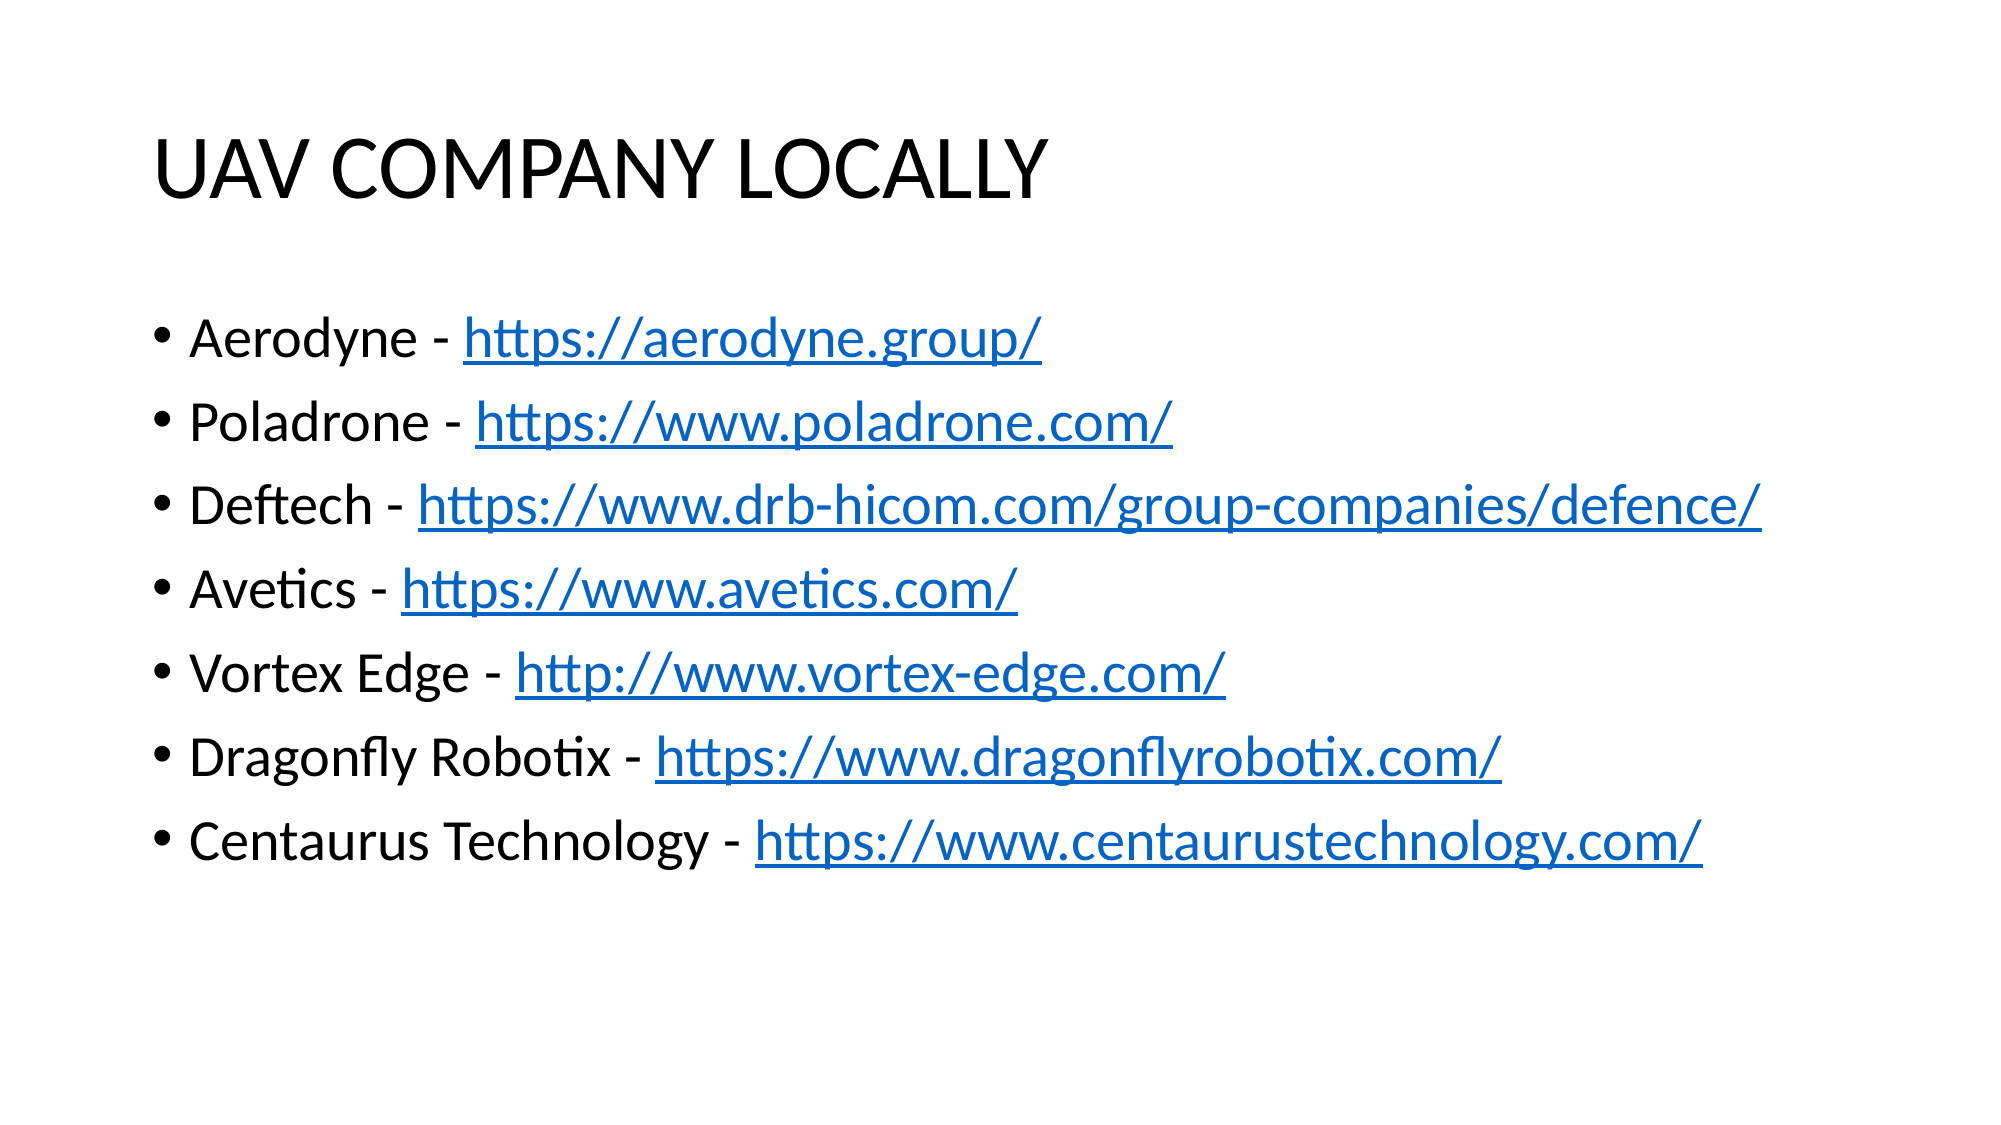

# UAV COMPANY LOCALLY
Aerodyne - https://aerodyne.group/
Poladrone - https://www.poladrone.com/
Deftech - https://www.drb-hicom.com/group-companies/defence/
Avetics - https://www.avetics.com/
Vortex Edge - http://www.vortex-edge.com/
Dragonfly Robotix - https://www.dragonflyrobotix.com/
Centaurus Technology - https://www.centaurustechnology.com/